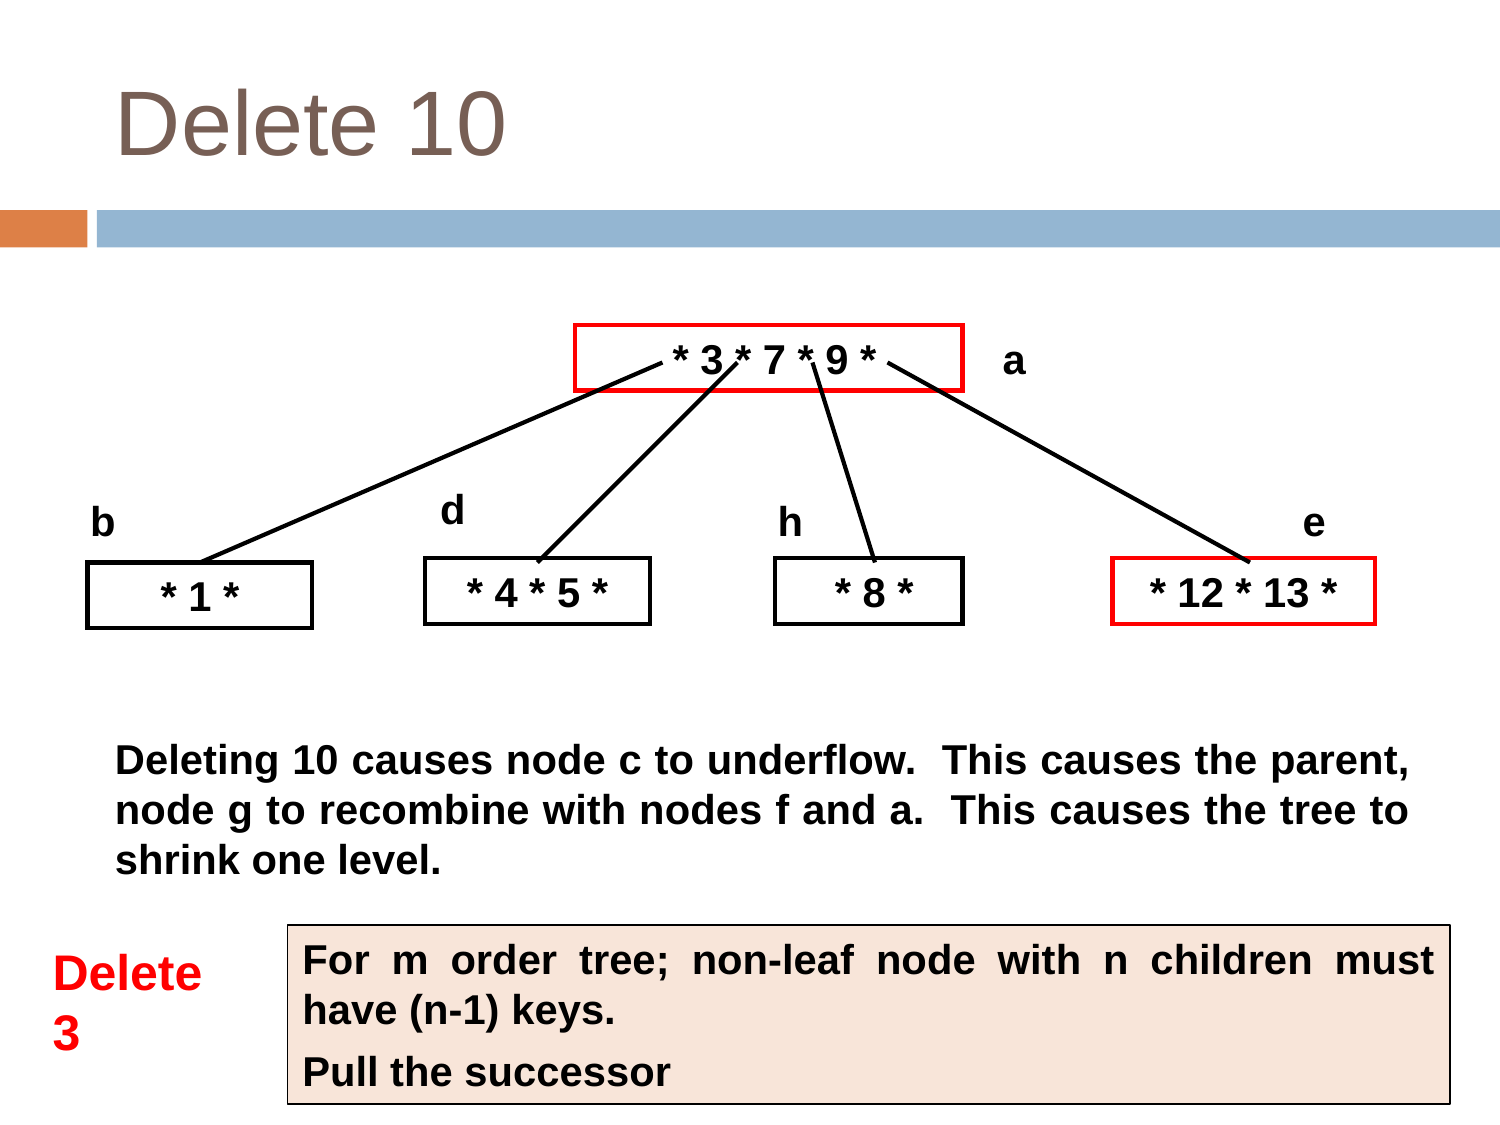

# Delete 10
 * 3 * 7 * 9 *
a
d
b
h
e
* 4 * 5 *
 * 8 *
* 12 * 13 *
* 1 *
Deleting 10 causes node c to underflow.  This causes the parent, node g to recombine with nodes f and a.  This causes the tree to shrink one level.
For m order tree; non-leaf node with n children must have (n-1) keys.
Pull the successor
Delete 3